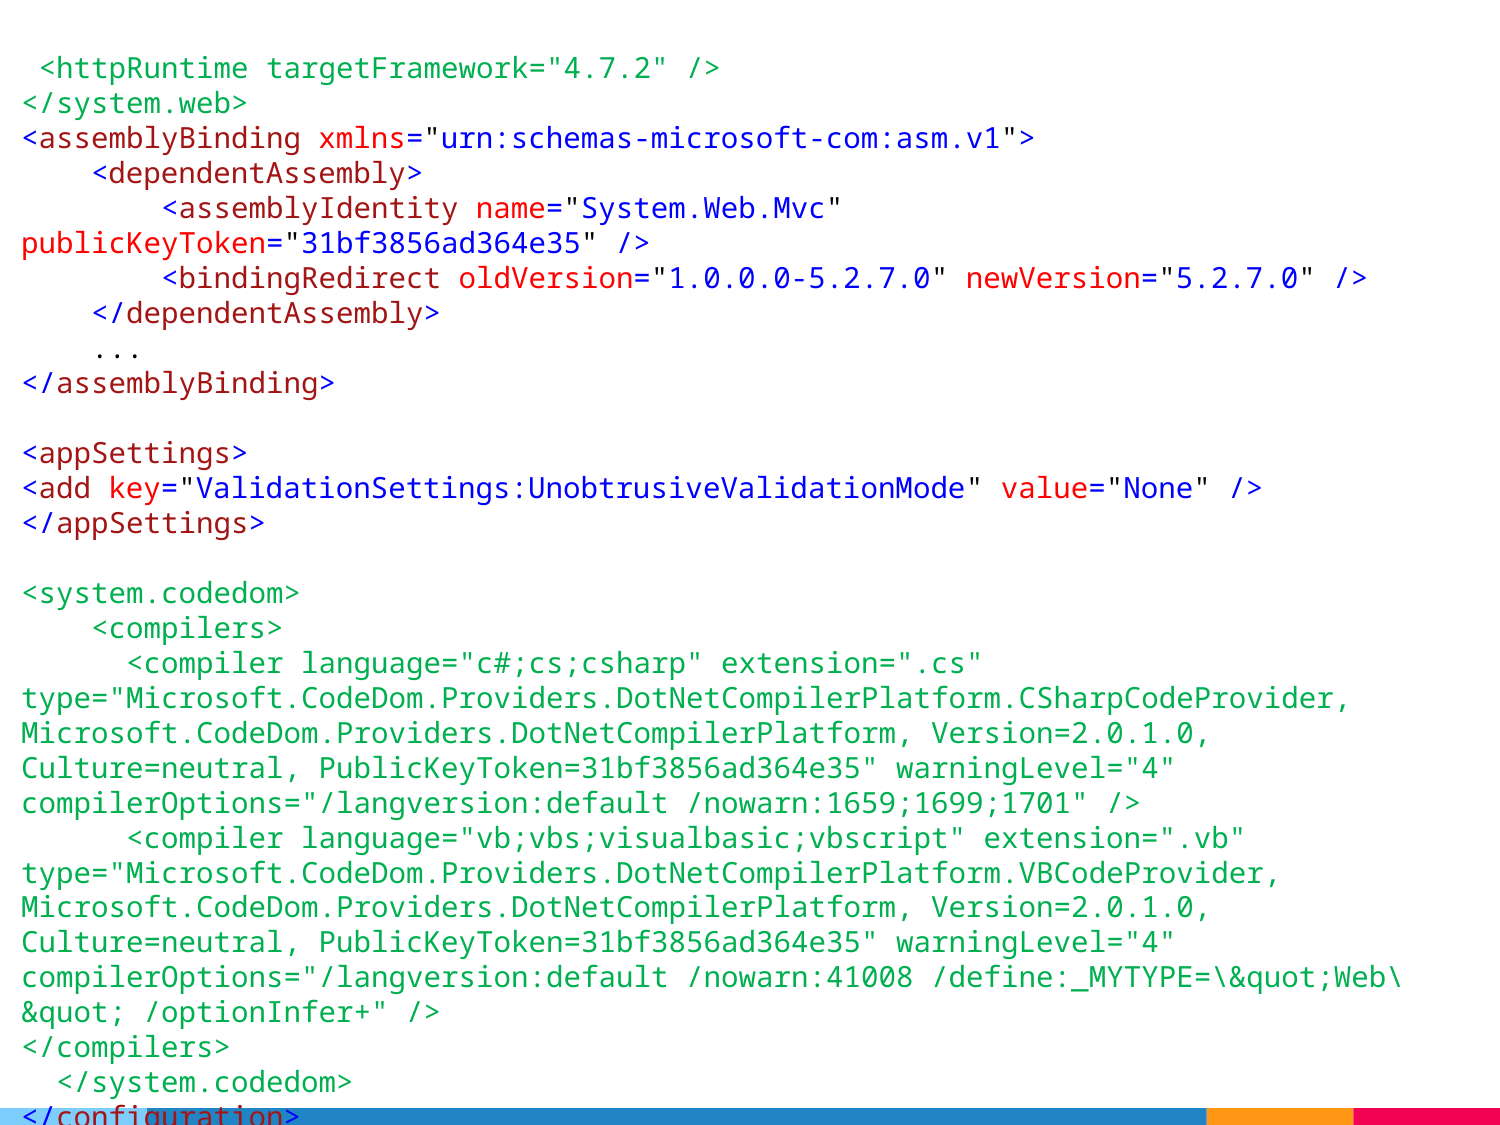

<httpRuntime targetFramework="4.7.2" />
</system.web>
<assemblyBinding xmlns="urn:schemas-microsoft-com:asm.v1">
    <dependentAssembly>
        <assemblyIdentity name="System.Web.Mvc" publicKeyToken="31bf3856ad364e35" />
        <bindingRedirect oldVersion="1.0.0.0-5.2.7.0" newVersion="5.2.7.0" />
    </dependentAssembly>
    ...
</assemblyBinding>

<appSettings>
<add key="ValidationSettings:UnobtrusiveValidationMode" value="None" />
</appSettings>

<system.codedom>
    <compilers>
      <compiler language="c#;cs;csharp" extension=".cs" type="Microsoft.CodeDom.Providers.DotNetCompilerPlatform.CSharpCodeProvider, Microsoft.CodeDom.Providers.DotNetCompilerPlatform, Version=2.0.1.0, Culture=neutral, PublicKeyToken=31bf3856ad364e35" warningLevel="4" compilerOptions="/langversion:default /nowarn:1659;1699;1701" />
      <compiler language="vb;vbs;visualbasic;vbscript" extension=".vb" type="Microsoft.CodeDom.Providers.DotNetCompilerPlatform.VBCodeProvider, Microsoft.CodeDom.Providers.DotNetCompilerPlatform, Version=2.0.1.0, Culture=neutral, PublicKeyToken=31bf3856ad364e35" warningLevel="4" compilerOptions="/langversion:default /nowarn:41008 /define:_MYTYPE=\&quot;Web\&quot; /optionInfer+" />
</compilers>
  </system.codedom>
</configuration>